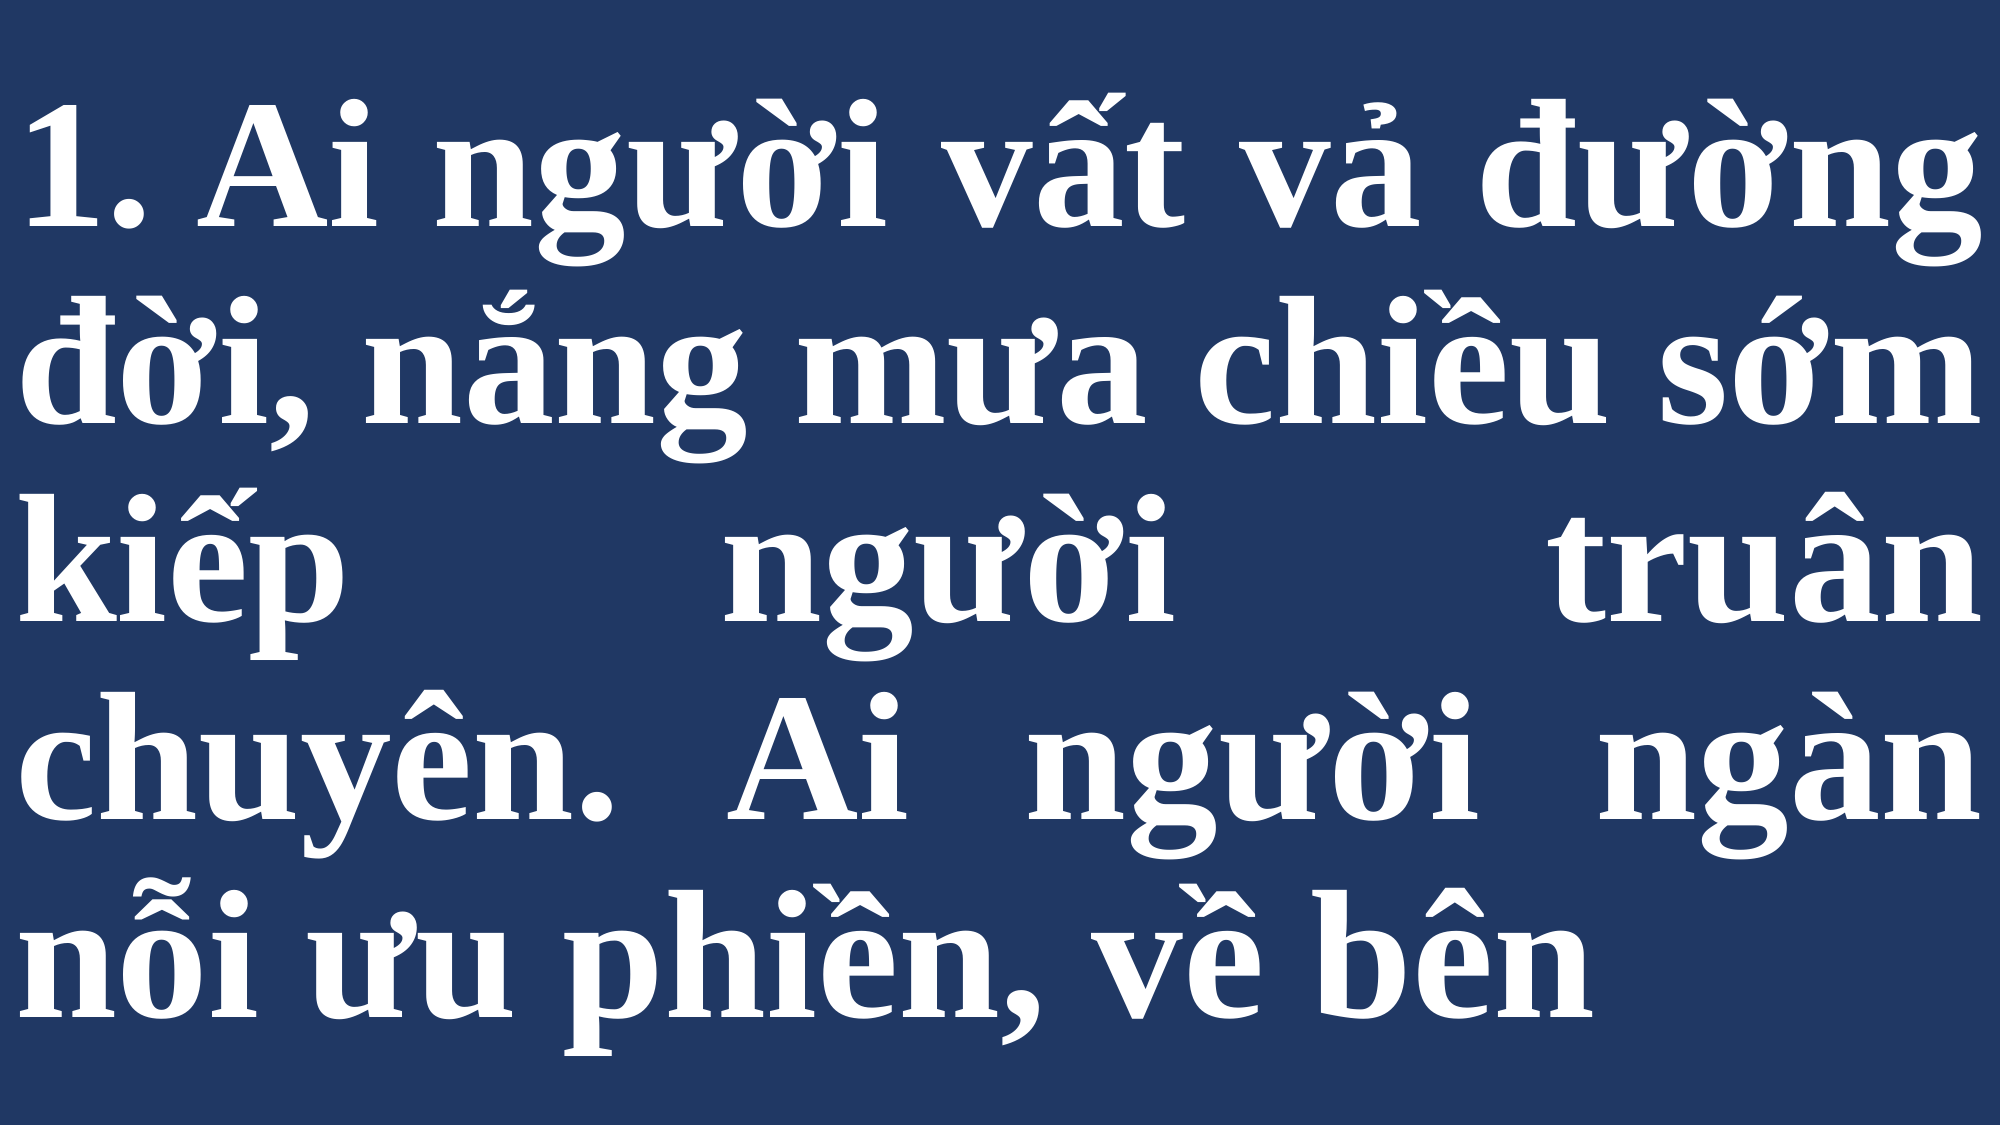

# 1. Ai người vất vả đường đời, nắng mưa chiều sớm kiếp người truân chuyên. Ai người ngàn nỗi ưu phiền, về bên